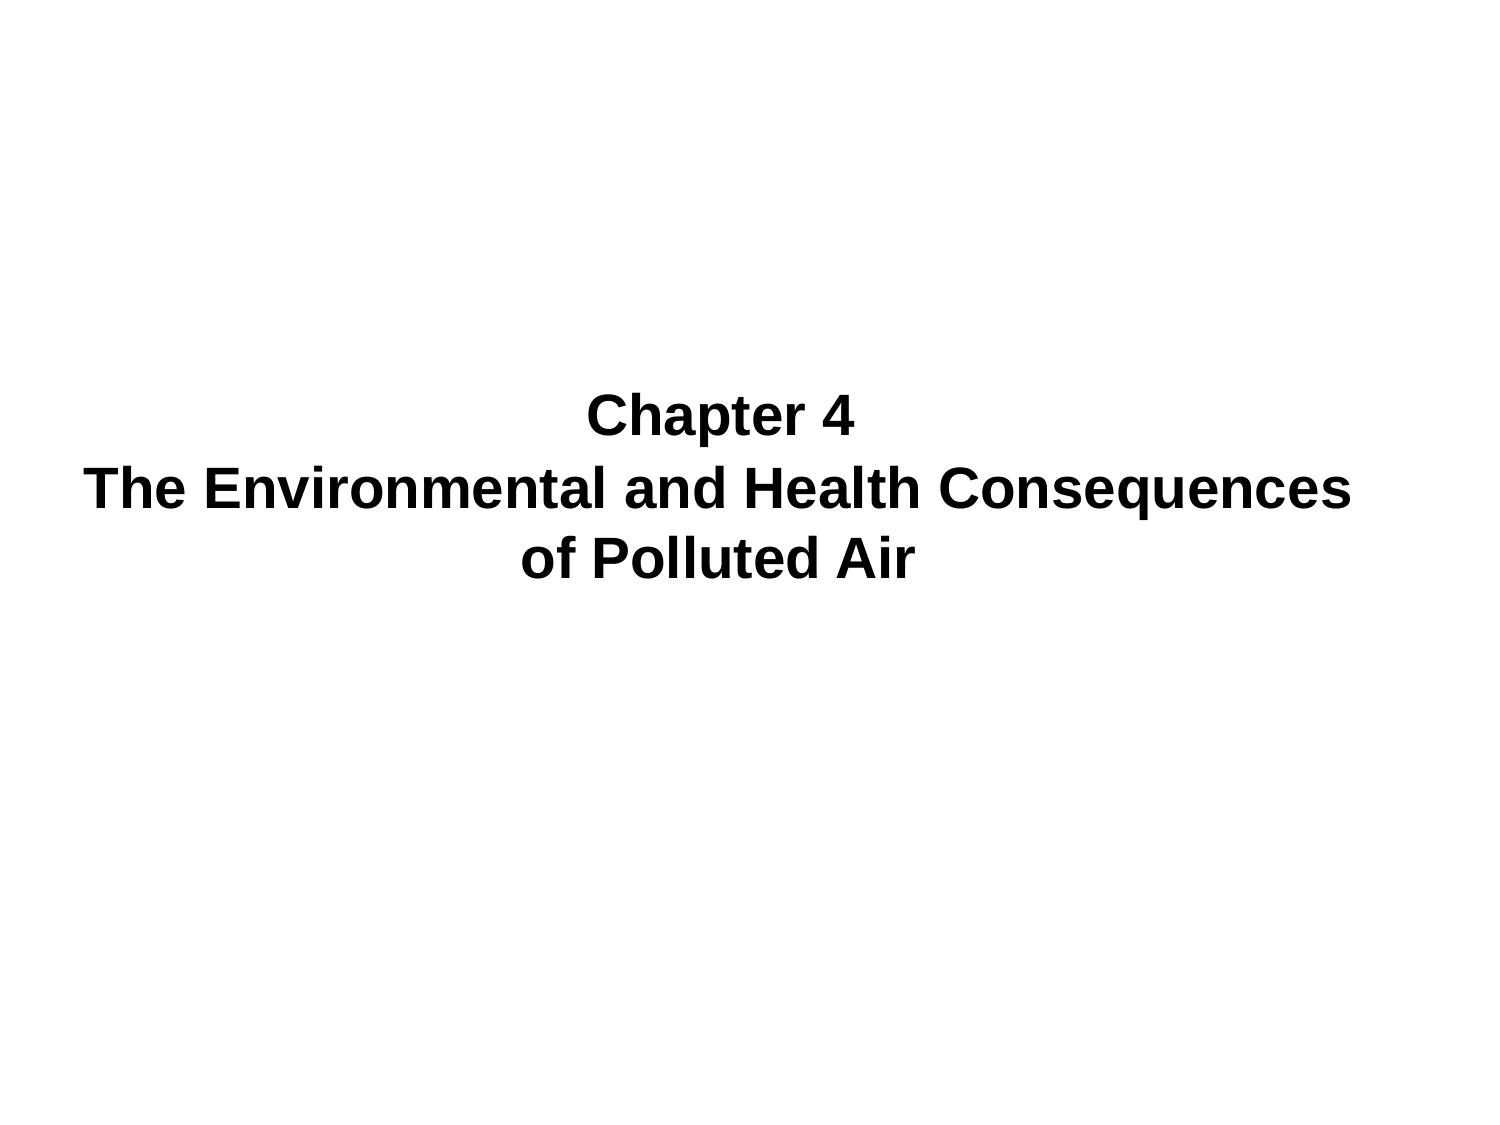

Chapter 4
The Environmental and Health Consequences of Polluted Air